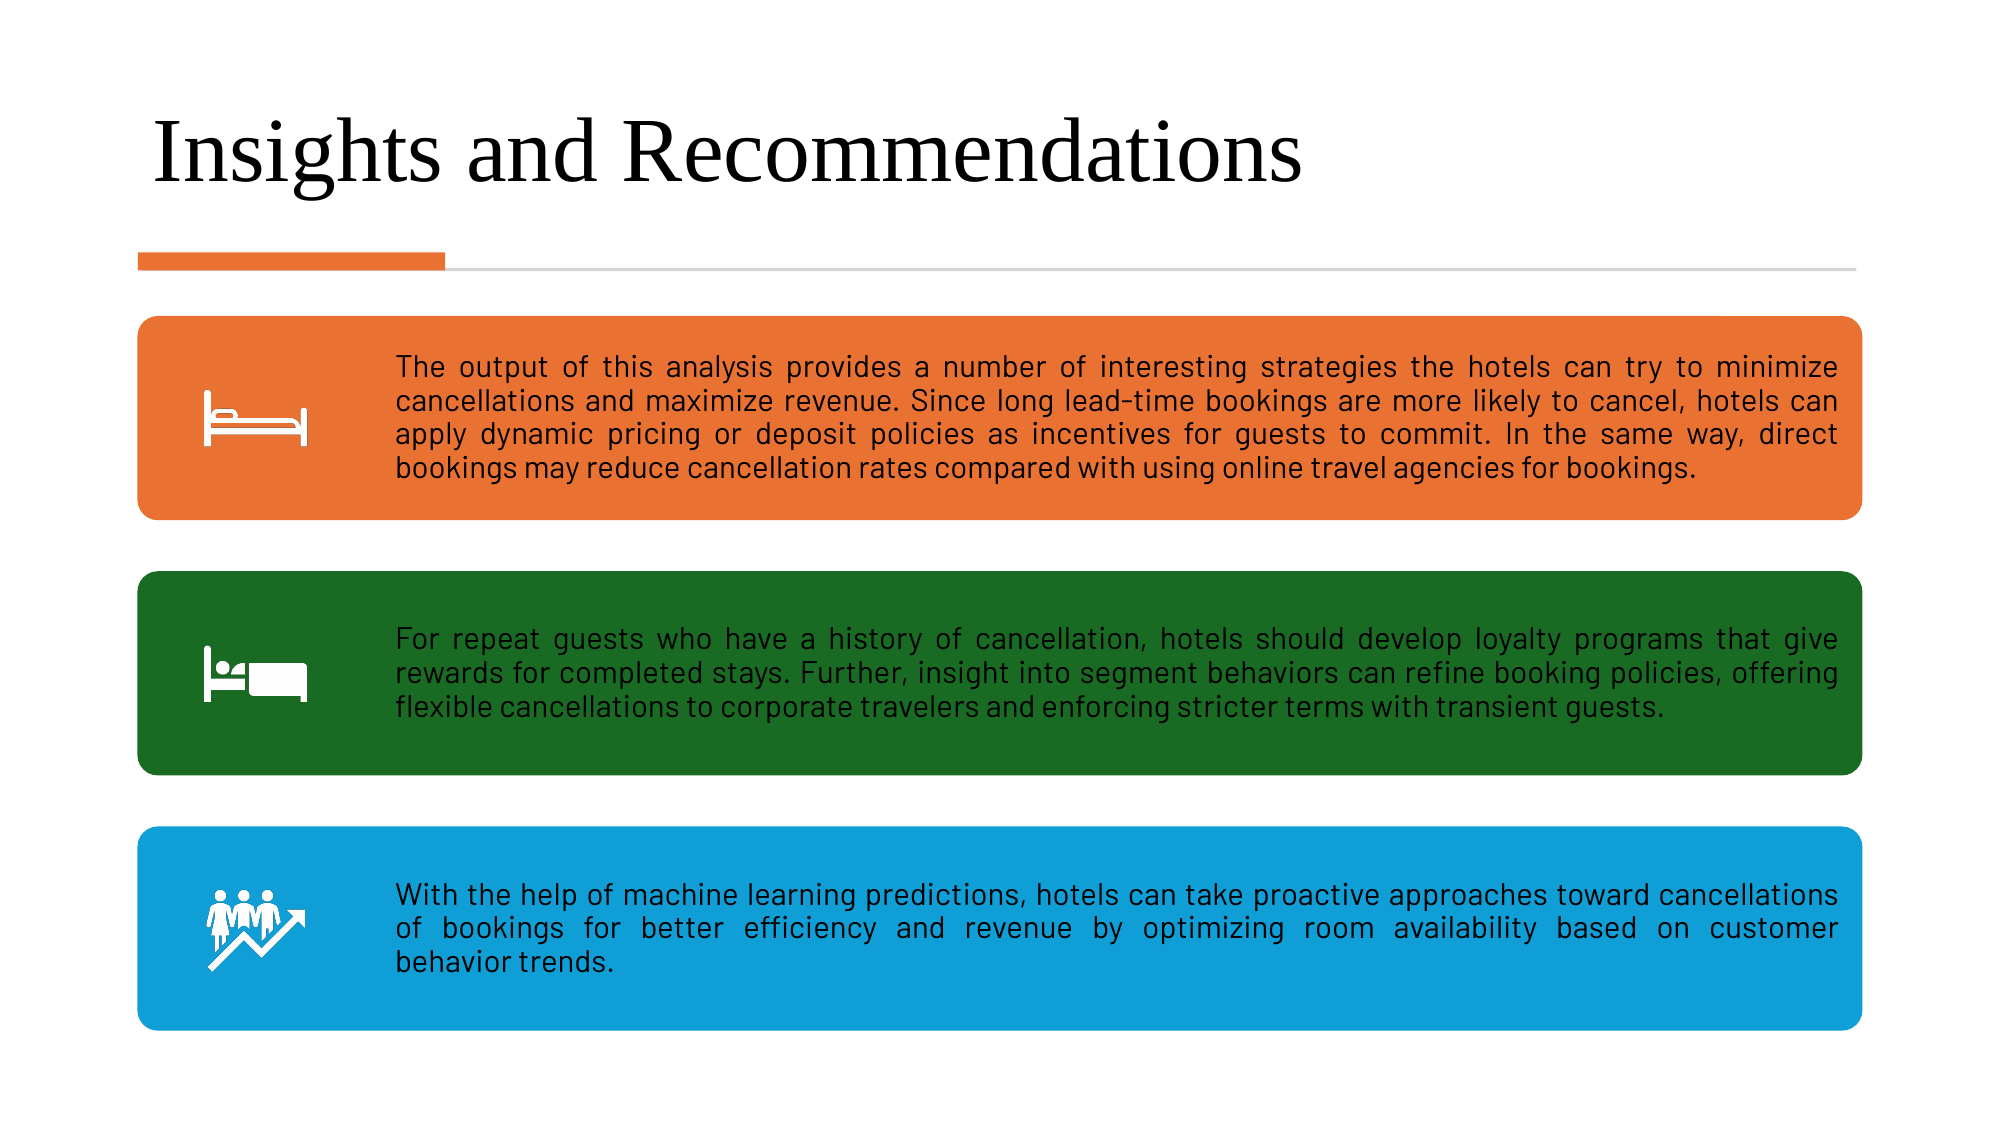

# Insights and Recommendations

The output of this analysis provides a number of interesting strategies the hotels can try to minimize cancellations and maximize revenue. Since long lead-time bookings are more likely to cancel, hotels can apply dynamic pricing or deposit policies as incentives for guests to commit. In the same way, direct bookings may reduce cancellation rates compared with using online travel agencies for bookings.
For repeat guests who have a history of cancellation, hotels should develop loyalty programs that give rewards for completed stays. Further, insight into segment behaviors can refine booking policies, offering flexible cancellations to corporate travelers and enforcing stricter terms with transient guests.
With the help of machine learning predictions, hotels can take proactive approaches toward cancellations of bookings for better efficiency and revenue by optimizing room availability based on customer behavior trends.